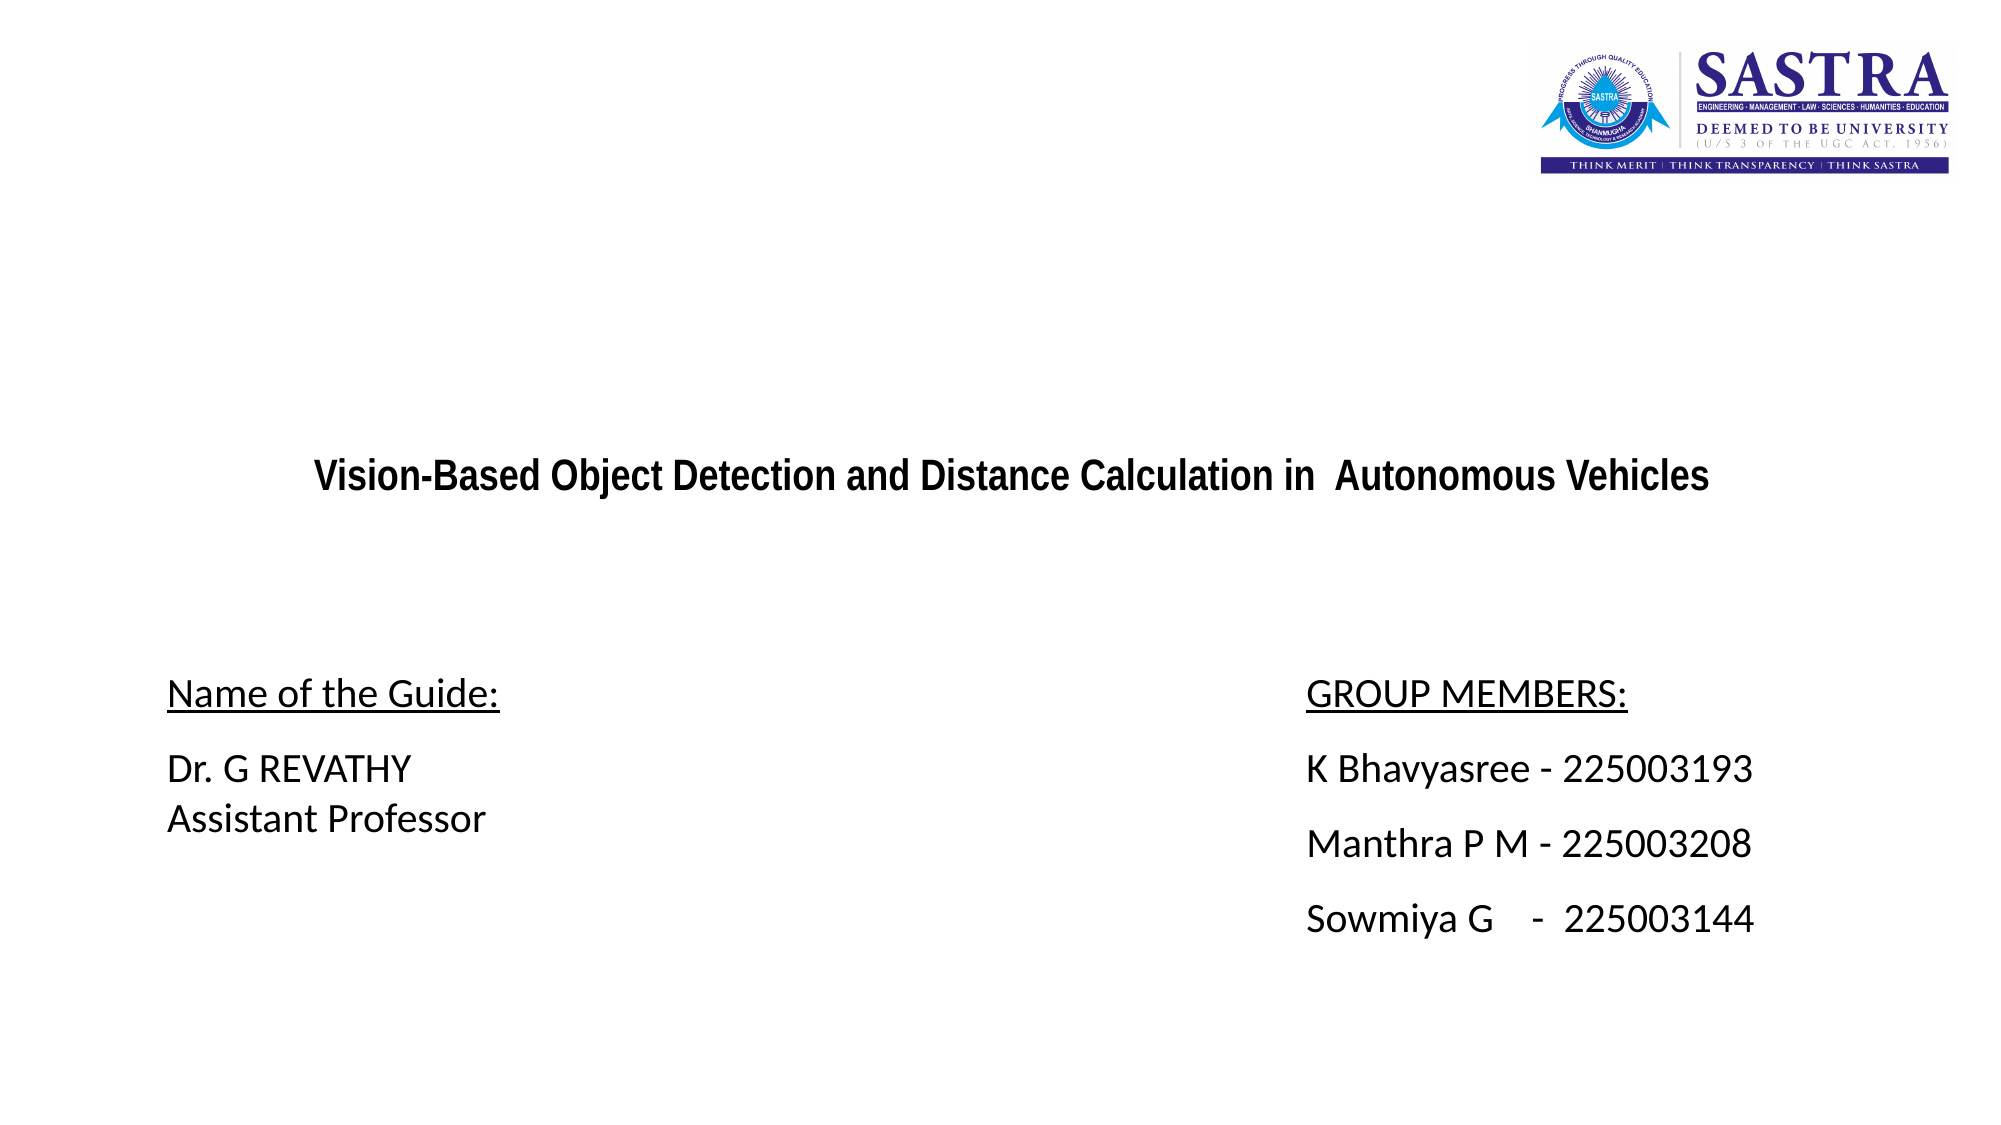

# Vision-Based Object Detection and Distance Calculation in  Autonomous Vehicles
      Name of the Guide:
      Dr. G REVATHY
      Assistant Professor

GROUP MEMBERS:
K Bhavyasree - 225003193
Manthra P M - 225003208
Sowmiya G    -  225003144